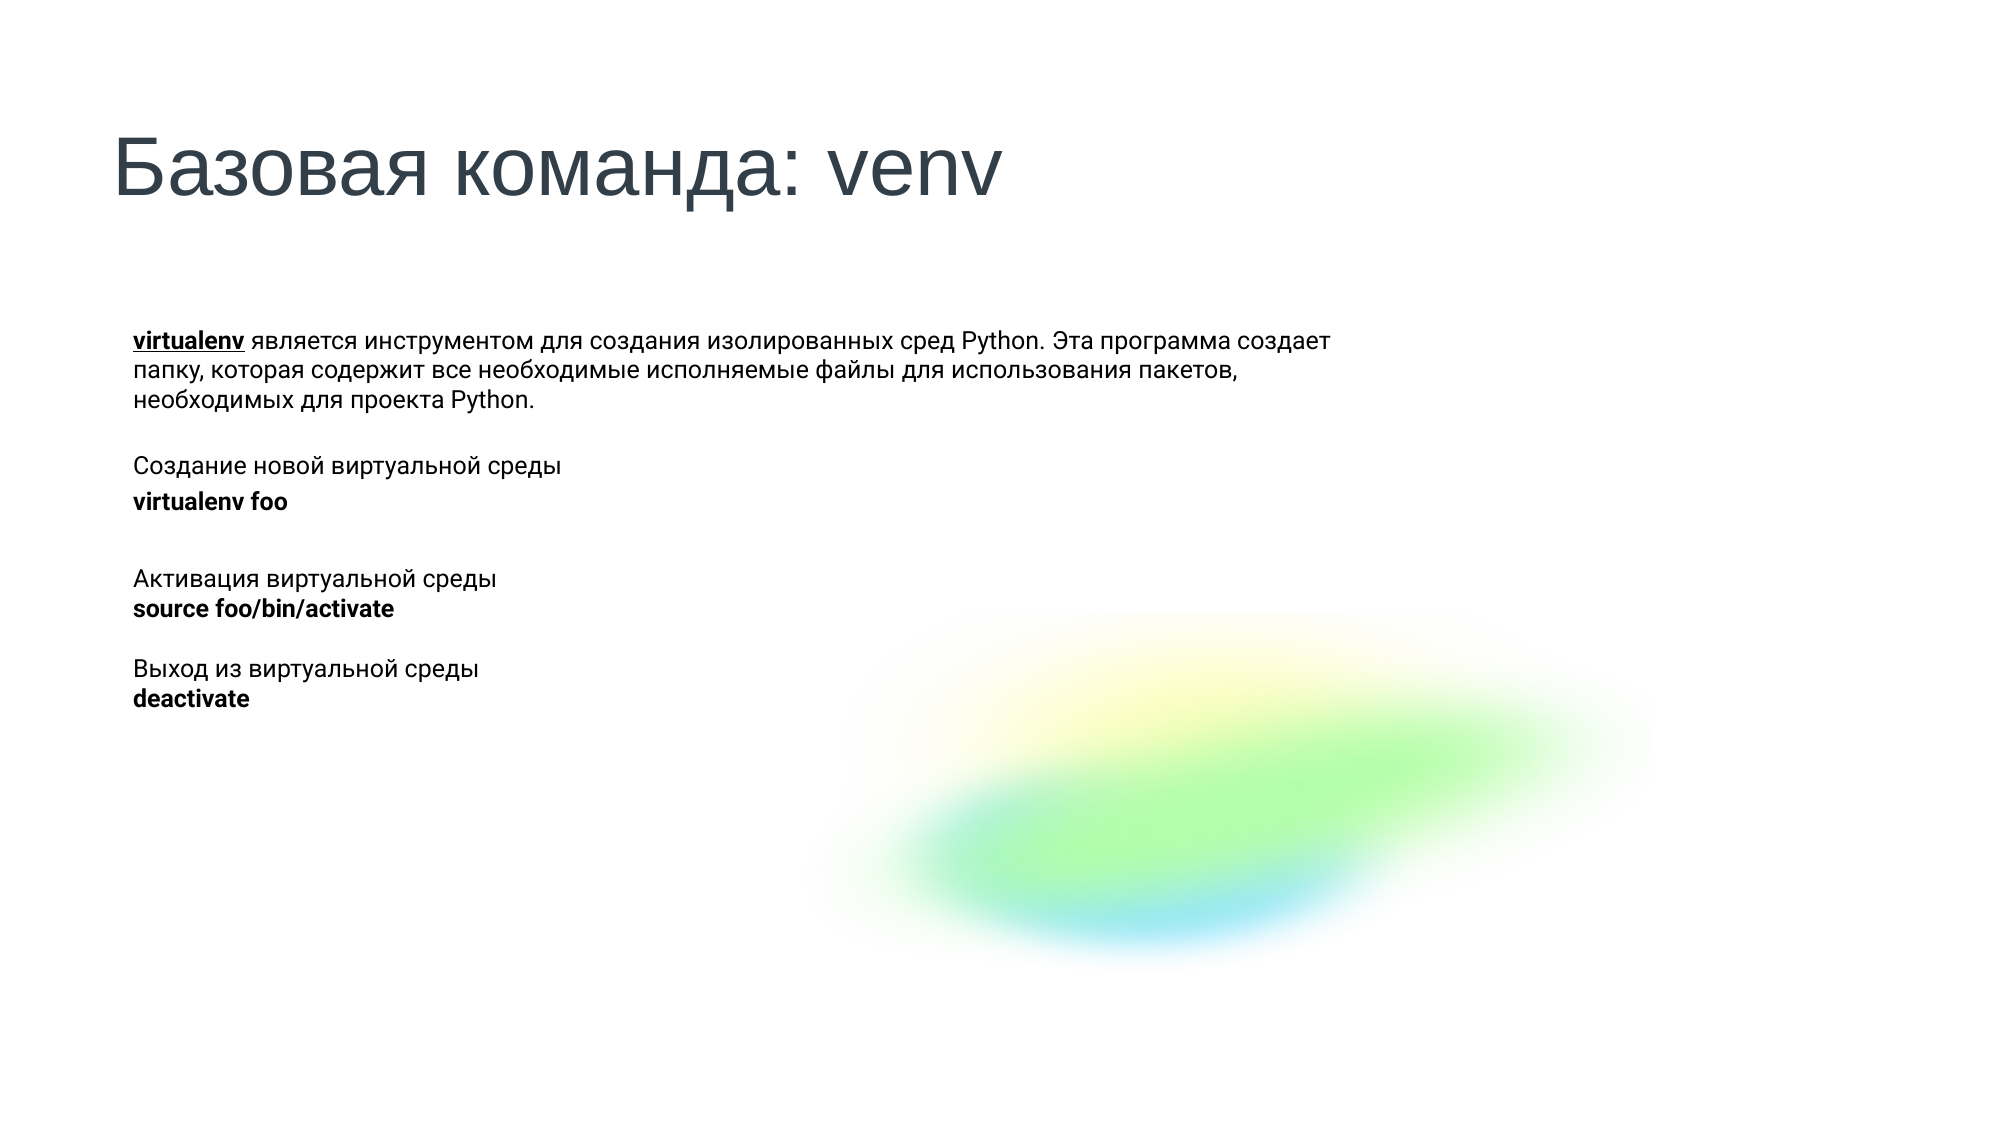

Базовая команда: venv

virtualenv является инструментом для создания изолированных сред Python. Эта программа создает папку, которая содержит все необходимые исполняемые файлы для использования пакетов, необходимых для проекта Python.

Создание новой виртуальной среды
virtualenv foo

Активация виртуальной среды
source foo/bin/activate
Выход из виртуальной среды
deactivate